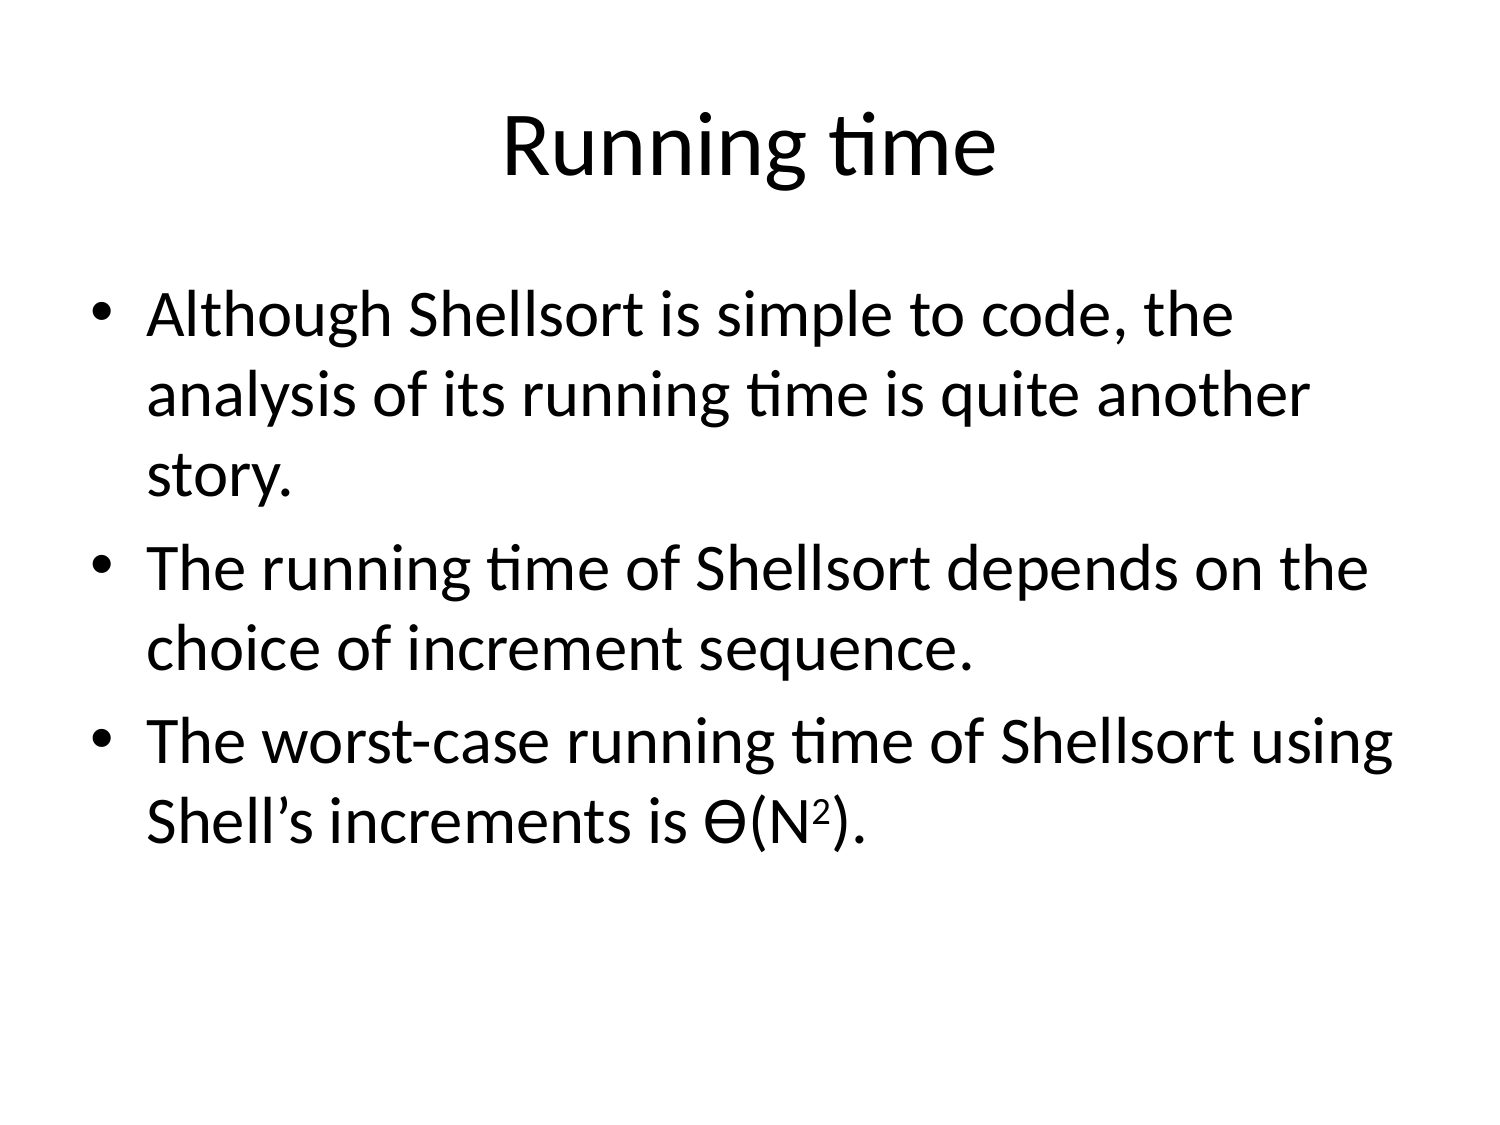

# Running time
Although Shellsort is simple to code, the analysis of its running time is quite another story.
The running time of Shellsort depends on the choice of increment sequence.
The worst-case running time of Shellsort using Shell’s increments is ϴ(N2).